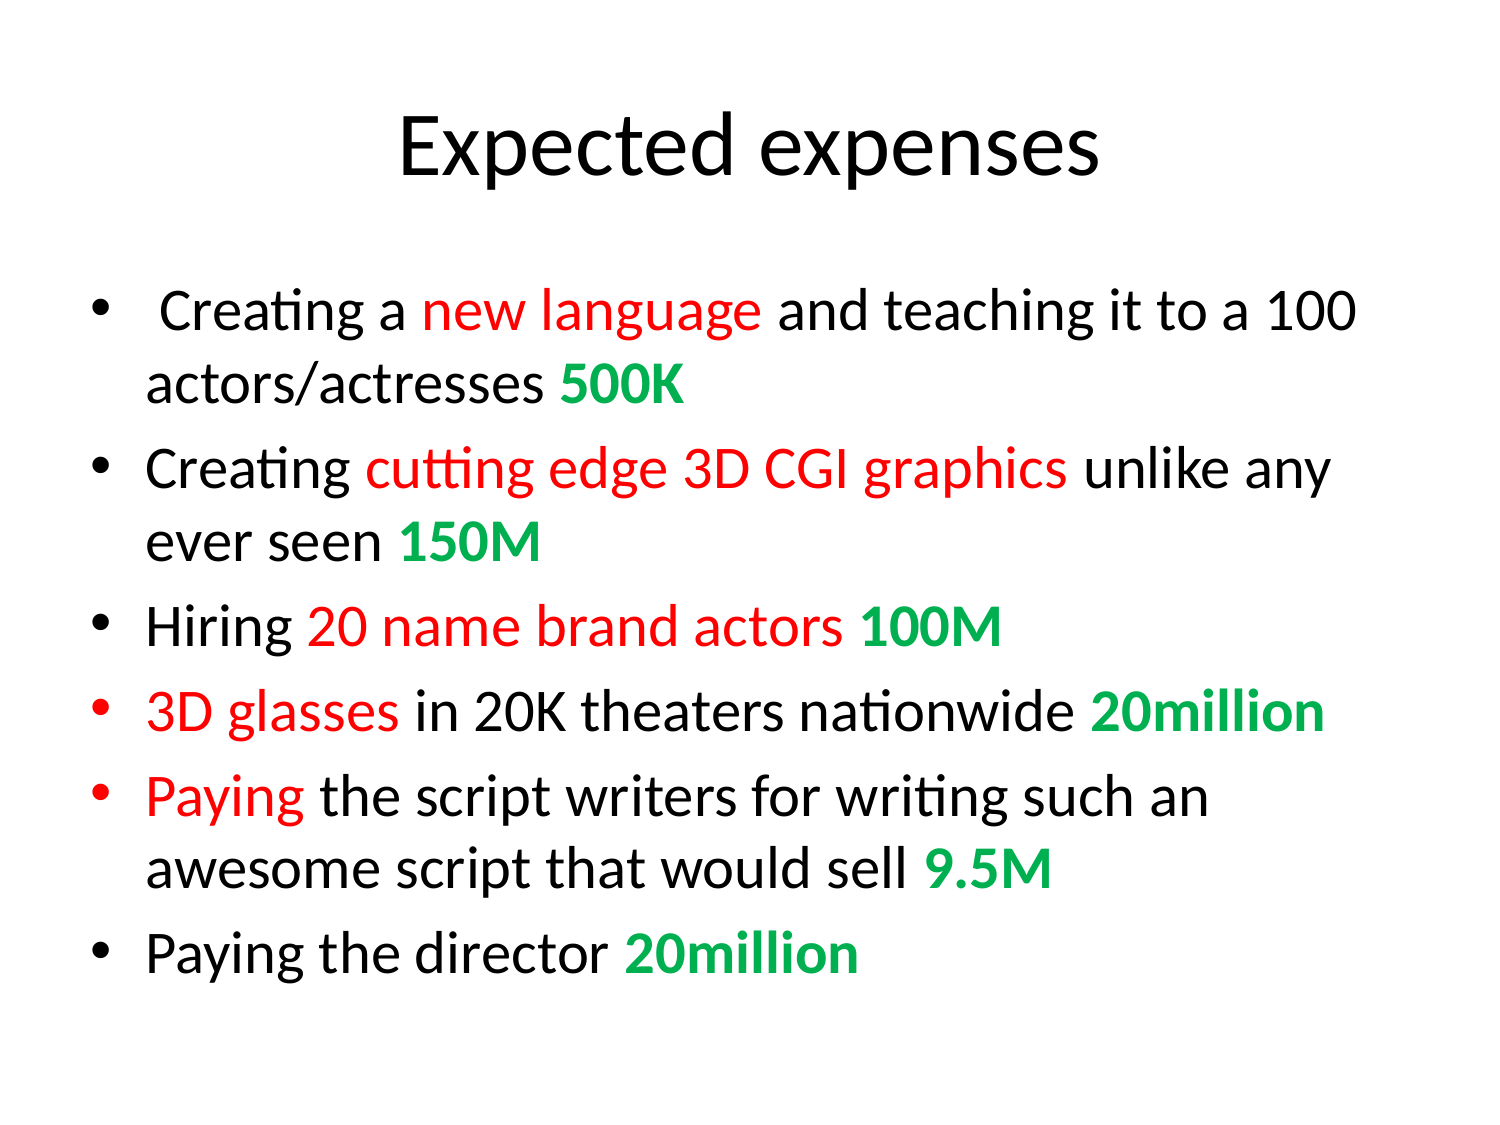

# Expected expenses
 Creating a new language and teaching it to a 100 actors/actresses 500K
Creating cutting edge 3D CGI graphics unlike any ever seen 150M
Hiring 20 name brand actors 100M
3D glasses in 20K theaters nationwide 20million
Paying the script writers for writing such an awesome script that would sell 9.5M
Paying the director 20million